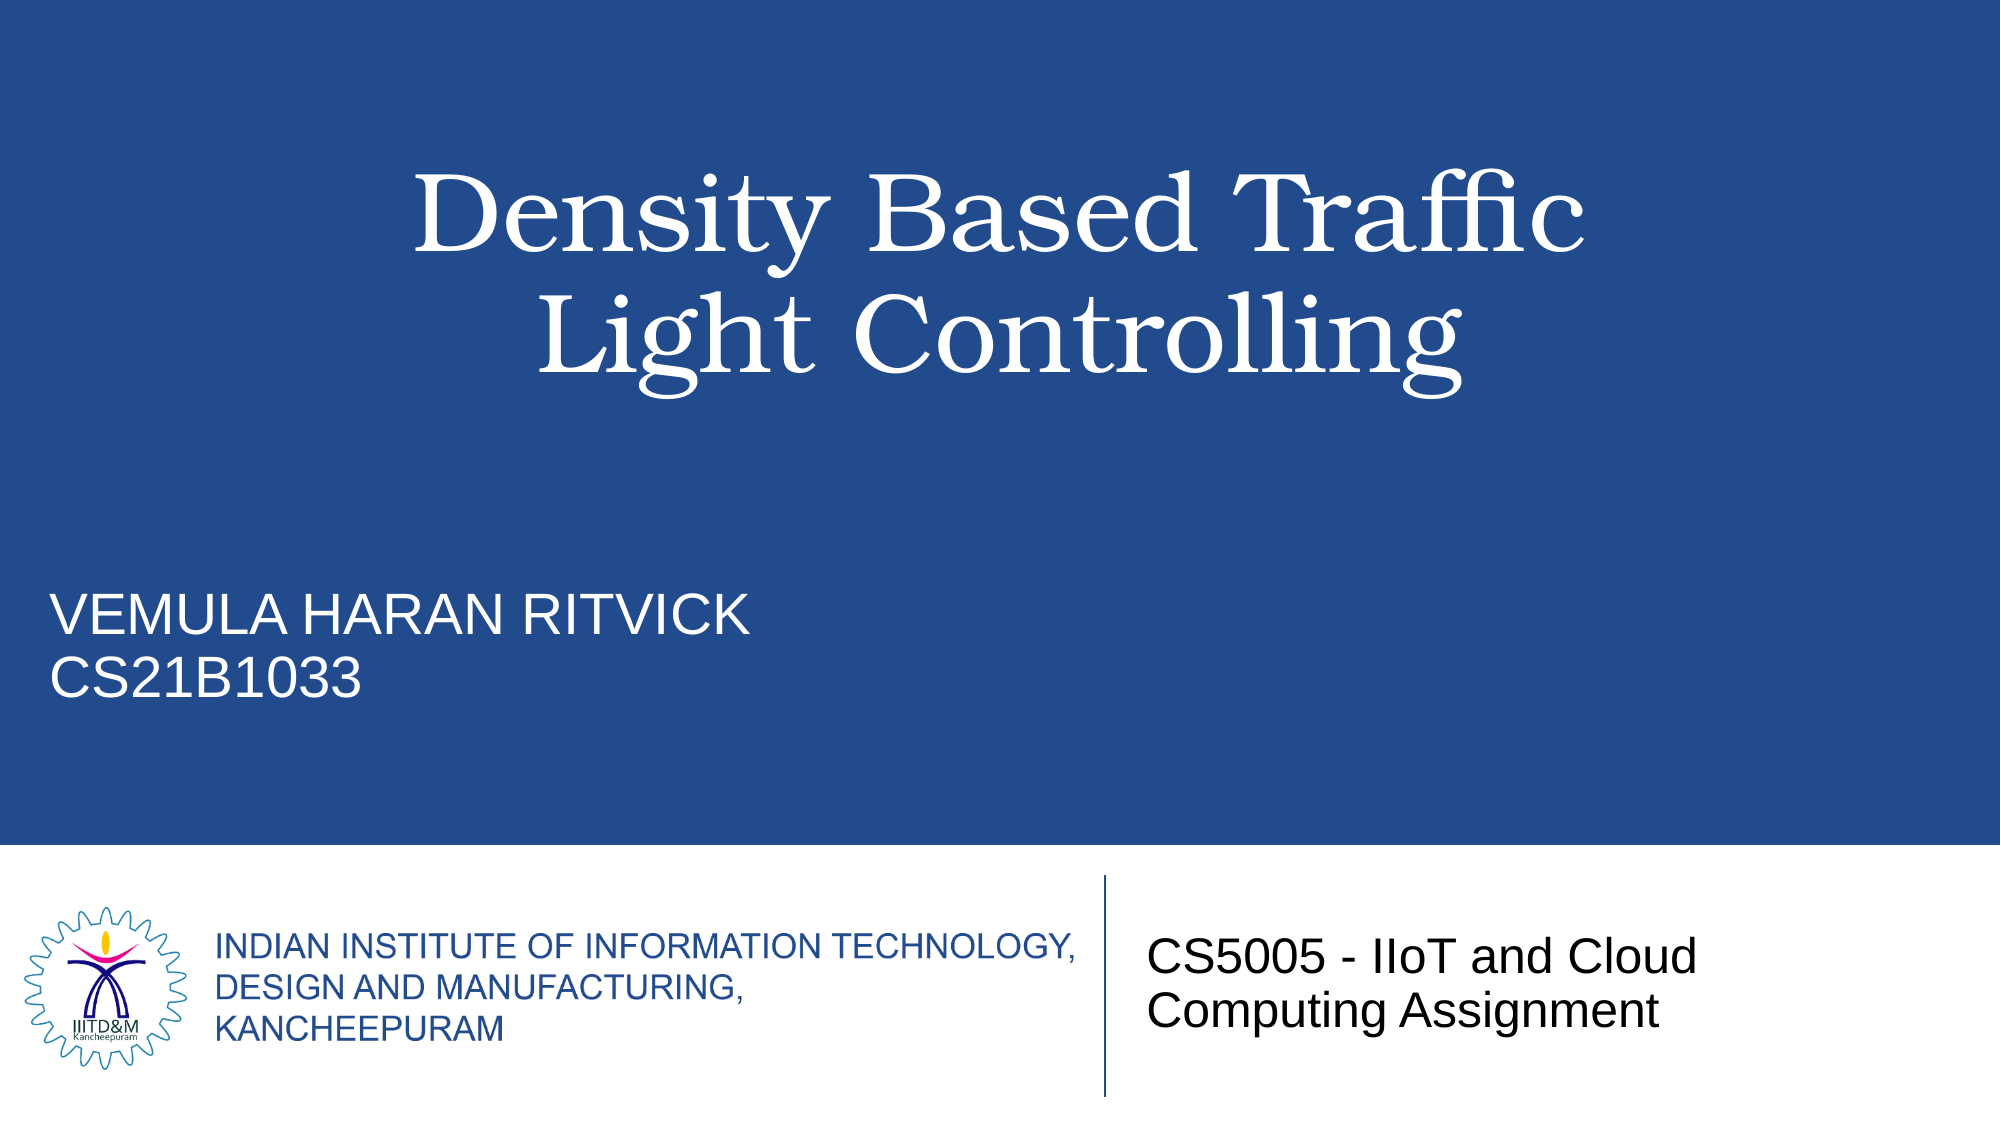

# Density Based Traffic Light Controlling
VEMULA HARAN RITVICK
CS21B1033
CS5005 - IIoT and Cloud Computing Assignment